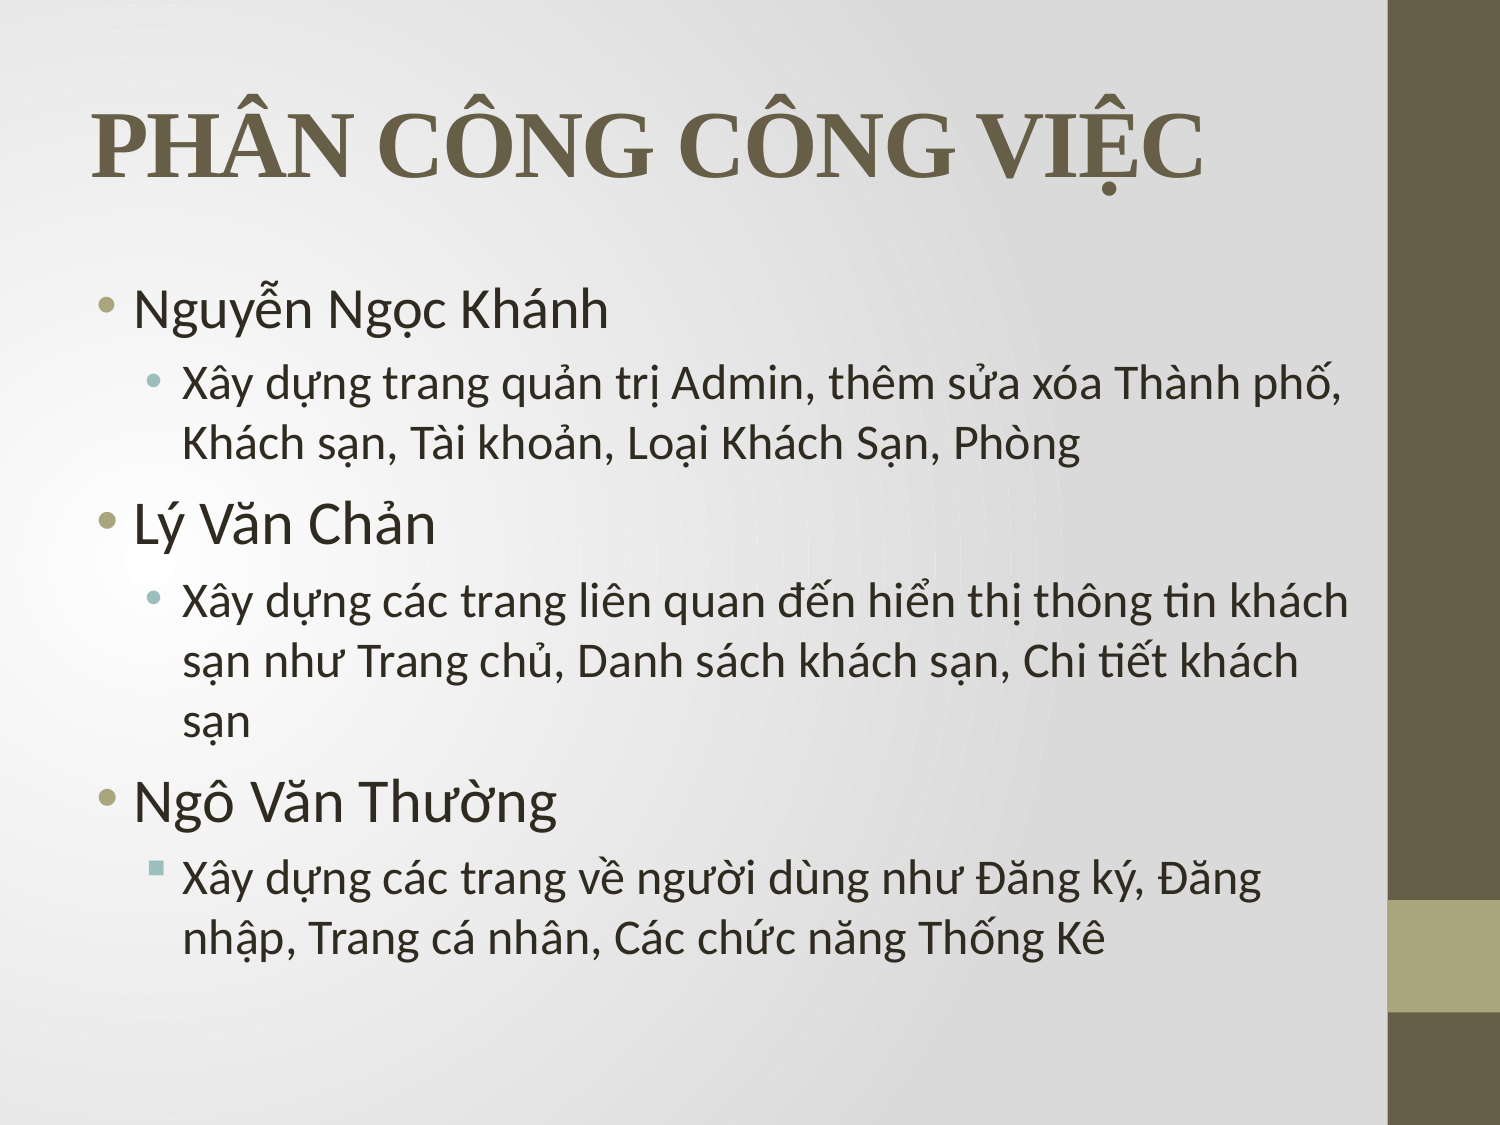

# PHÂN CÔNG CÔNG VIỆC
Nguyễn Ngọc Khánh
Xây dựng trang quản trị Admin, thêm sửa xóa Thành phố, Khách sạn, Tài khoản, Loại Khách Sạn, Phòng
Lý Văn Chản
Xây dựng các trang liên quan đến hiển thị thông tin khách sạn như Trang chủ, Danh sách khách sạn, Chi tiết khách sạn
Ngô Văn Thường
Xây dựng các trang về người dùng như Đăng ký, Đăng nhập, Trang cá nhân, Các chức năng Thống Kê